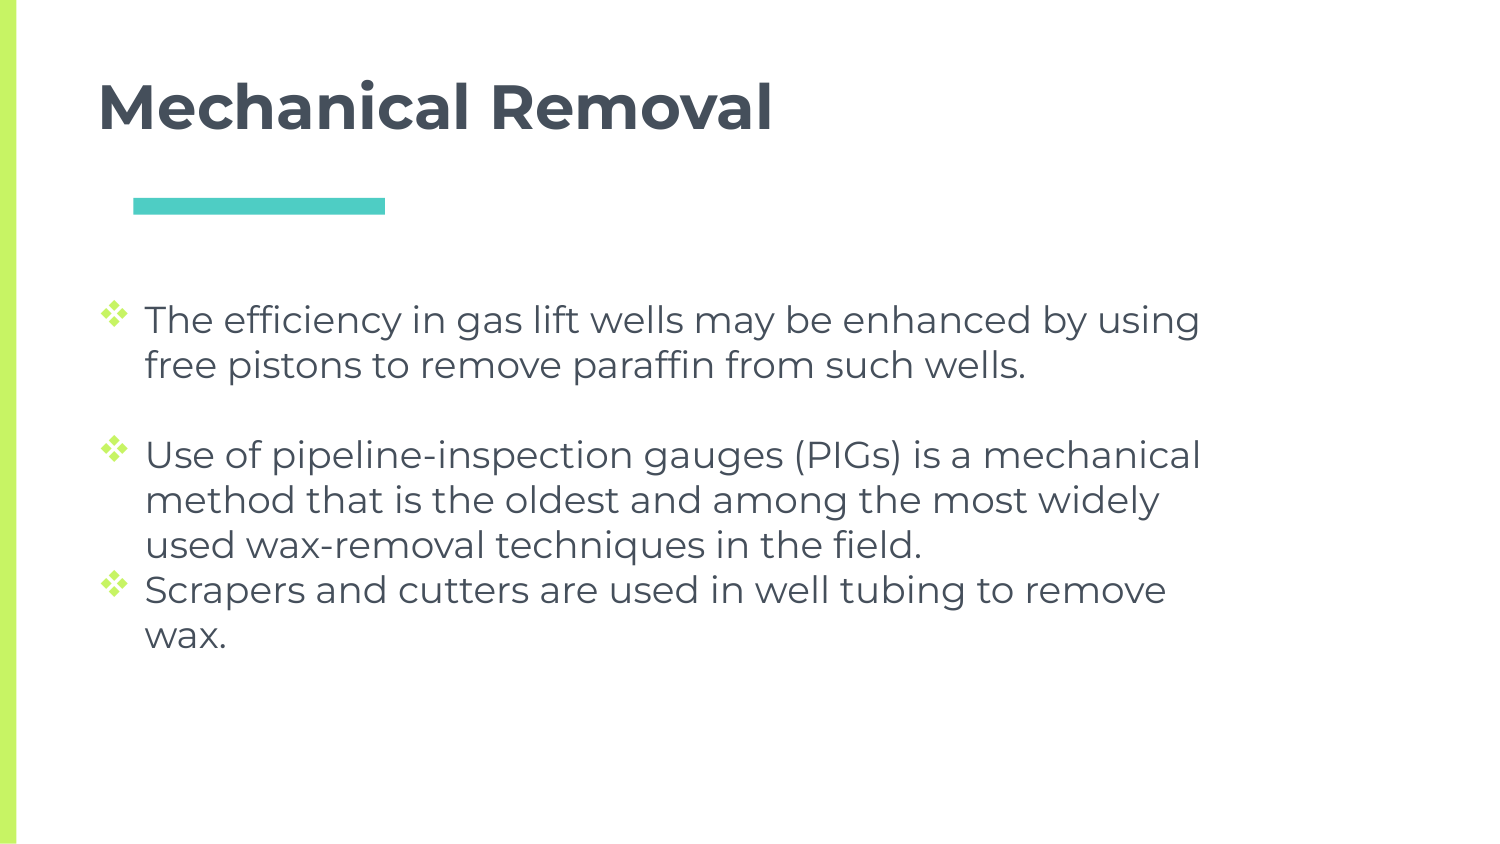

# Mechanical Removal

The efficiency in gas lift wells may be enhanced by using free pistons to remove paraffin from such wells.

Use of pipeline-inspection gauges (PIGs) is a mechanical method that is the oldest and among the most widely used wax-removal techniques in the field.
Scrapers and cutters are used in well tubing to remove wax.